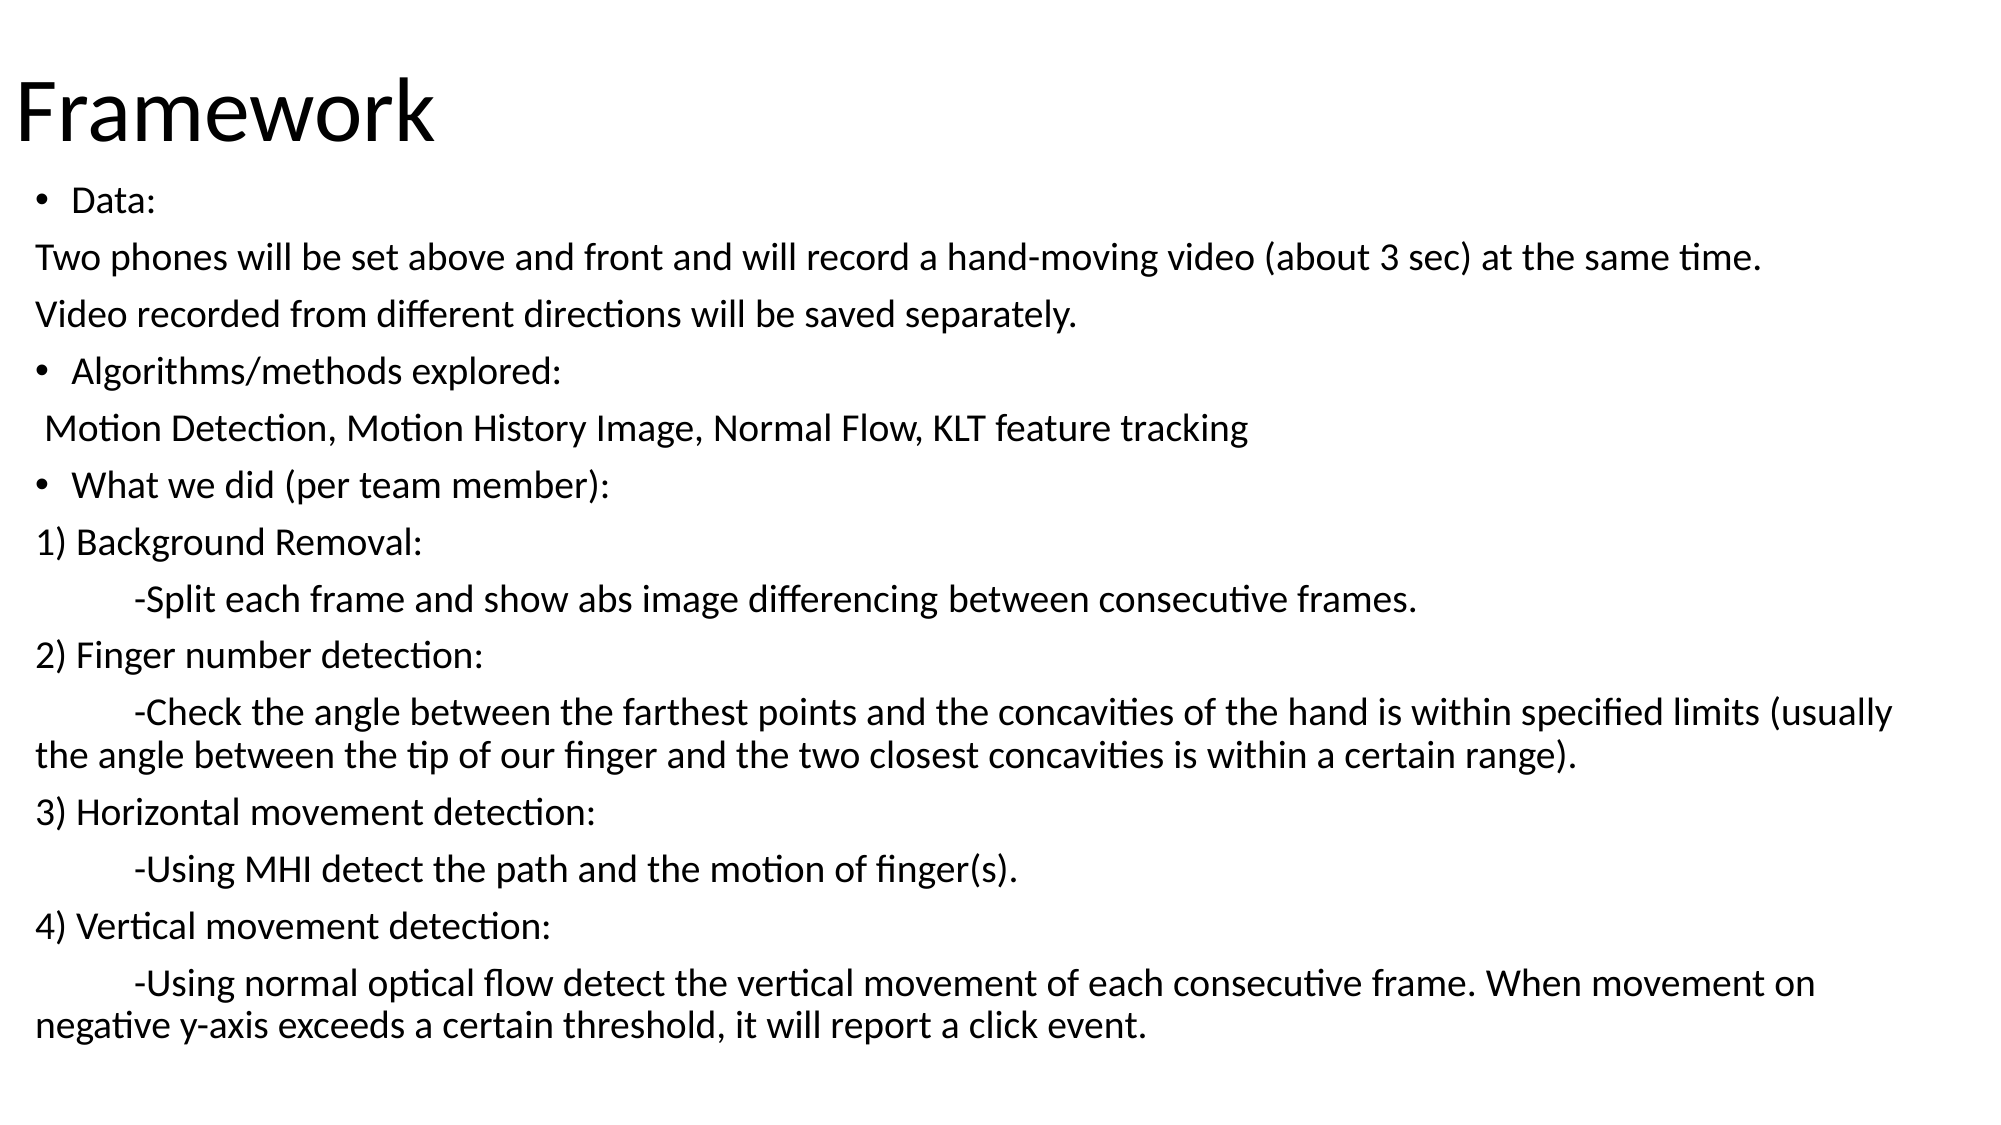

# Framework
Data:
Two phones will be set above and front and will record a hand-moving video (about 3 sec) at the same time.
Video recorded from different directions will be saved separately.
Algorithms/methods explored:
 Motion Detection, Motion History Image, Normal Flow, KLT feature tracking
What we did (per team member):
1) Background Removal:
           -Split each frame and show abs image differencing between consecutive frames.
2) Finger number detection:
           -Check the angle between the farthest points and the concavities of the hand is within specified limits (usually the angle between the tip of our finger and the two closest concavities is within a certain range).
3) Horizontal movement detection:
           -Using MHI detect the path and the motion of finger(s).
4) Vertical movement detection:
           -Using normal optical flow detect the vertical movement of each consecutive frame. When movement on  negative y-axis exceeds a certain threshold, it will report a click event.